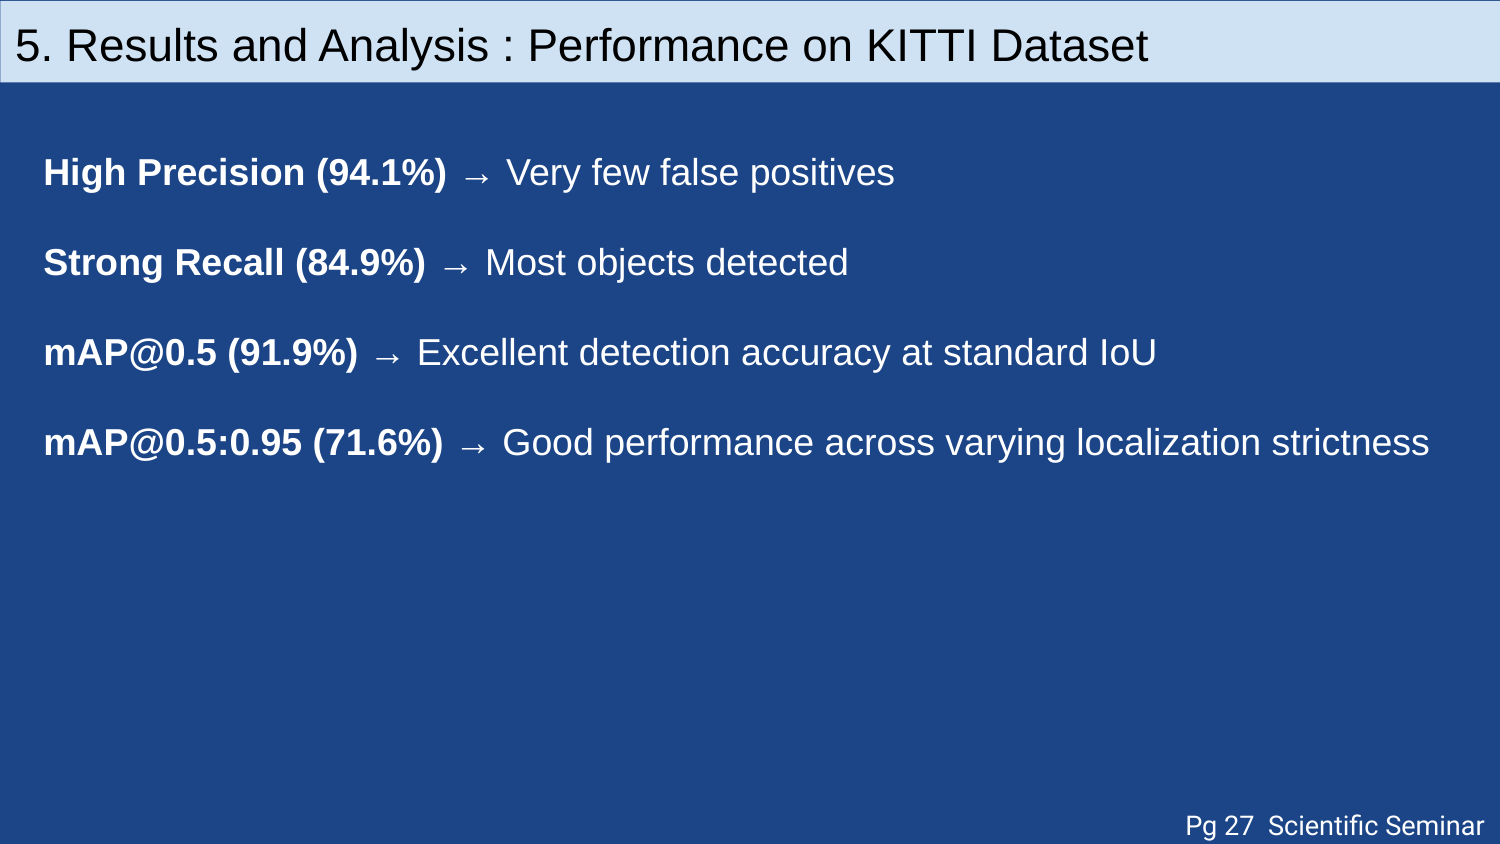

5. Results and Analysis : Performance on KITTI Dataset

High Precision (94.1%) → Very few false positives
Strong Recall (84.9%) → Most objects detected
mAP@0.5 (91.9%) → Excellent detection accuracy at standard IoU
mAP@0.5:0.95 (71.6%) → Good performance across varying localization strictness
Pg 27  Scientific Seminar